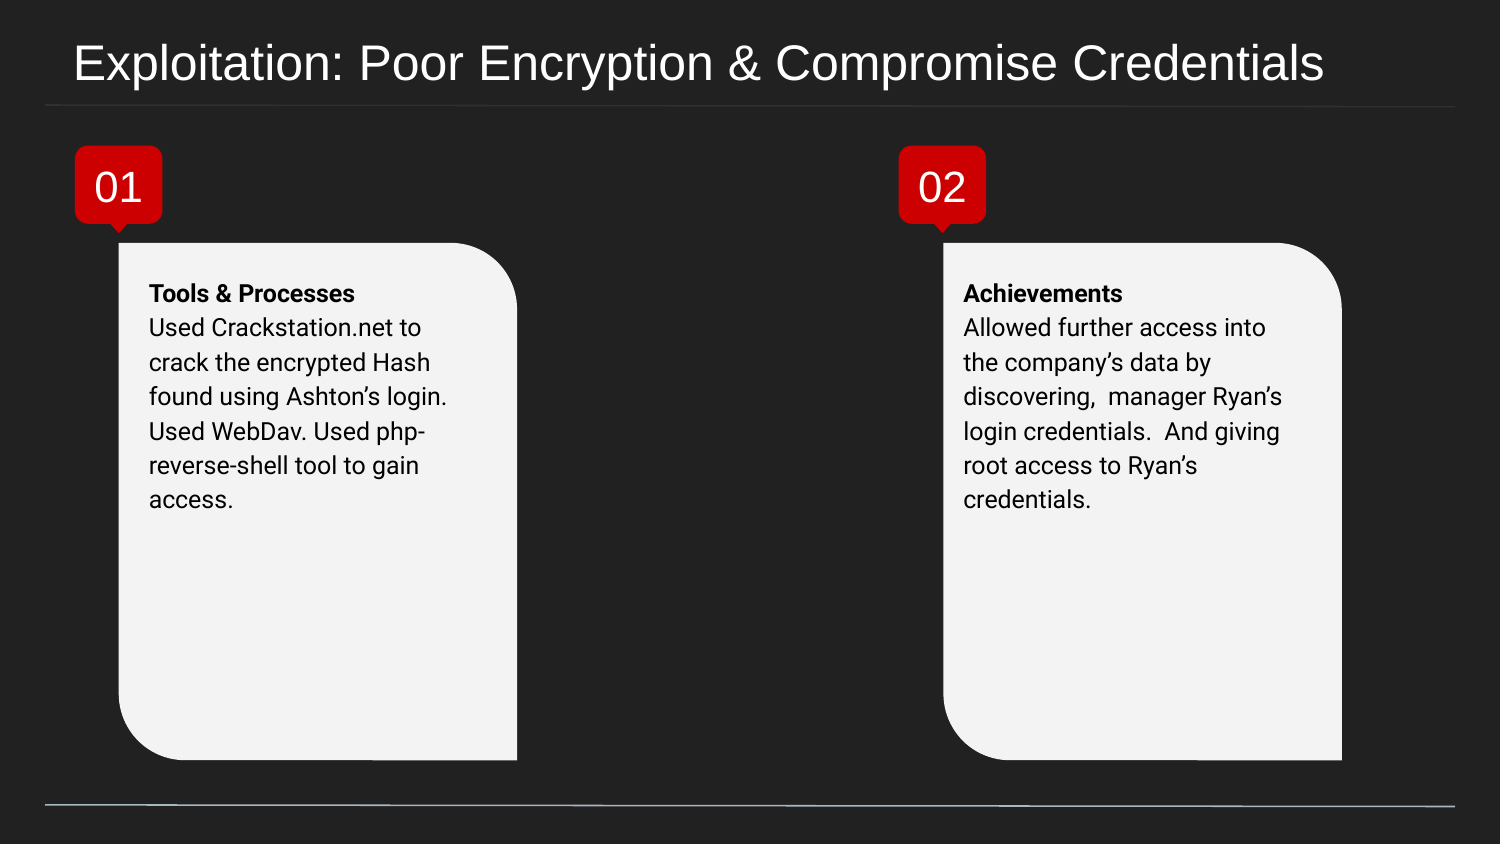

# Exploitation: Poor Encryption & Compromise Credentials
01

02

Achievements
Allowed further access into the company’s data by discovering,  manager Ryan’s login credentials.  And giving root access to Ryan’s credentials.
Tools & Processes
Used Crackstation.net to crack the encrypted Hash found using Ashton’s login. Used WebDav. Used php-reverse-shell tool to gain access.